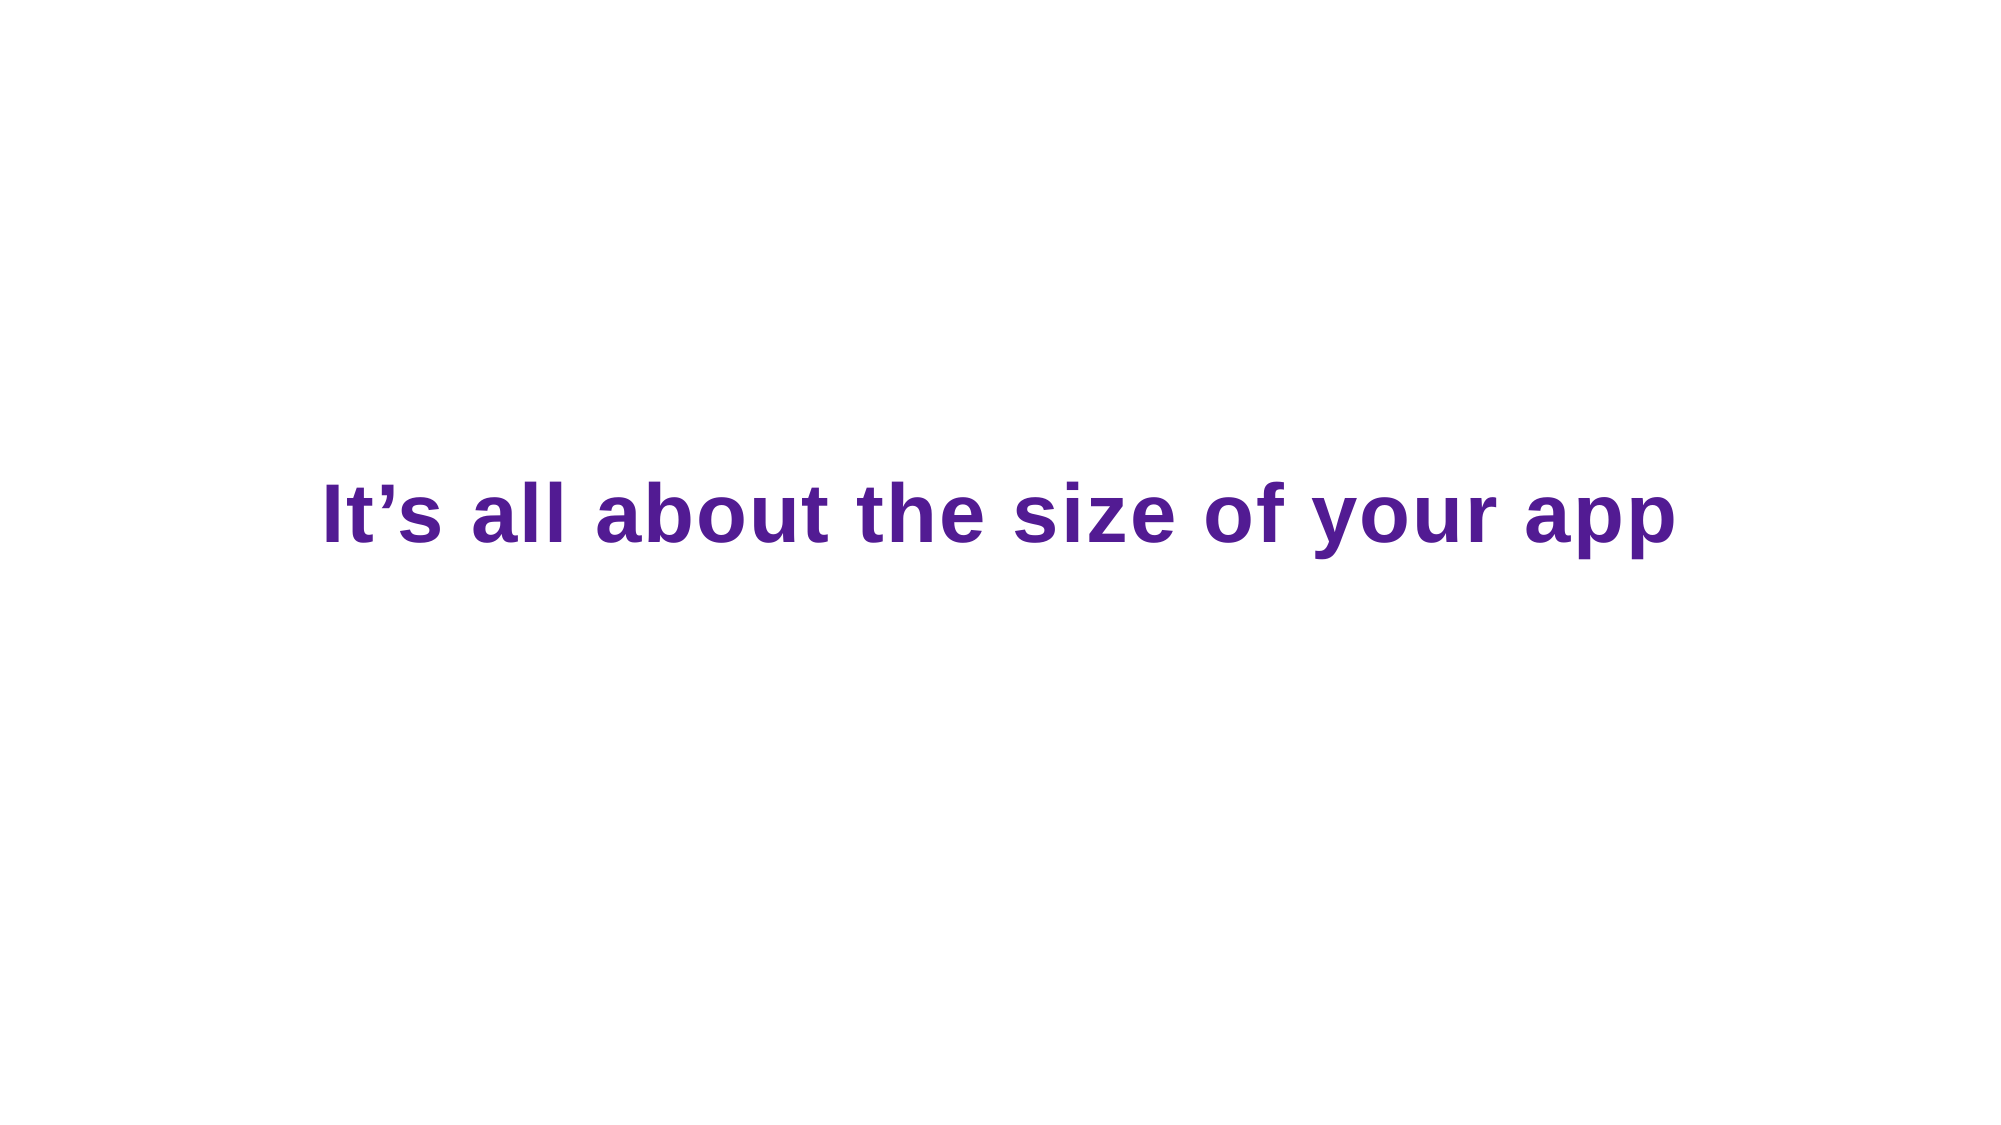

# It’s all about the size of your app